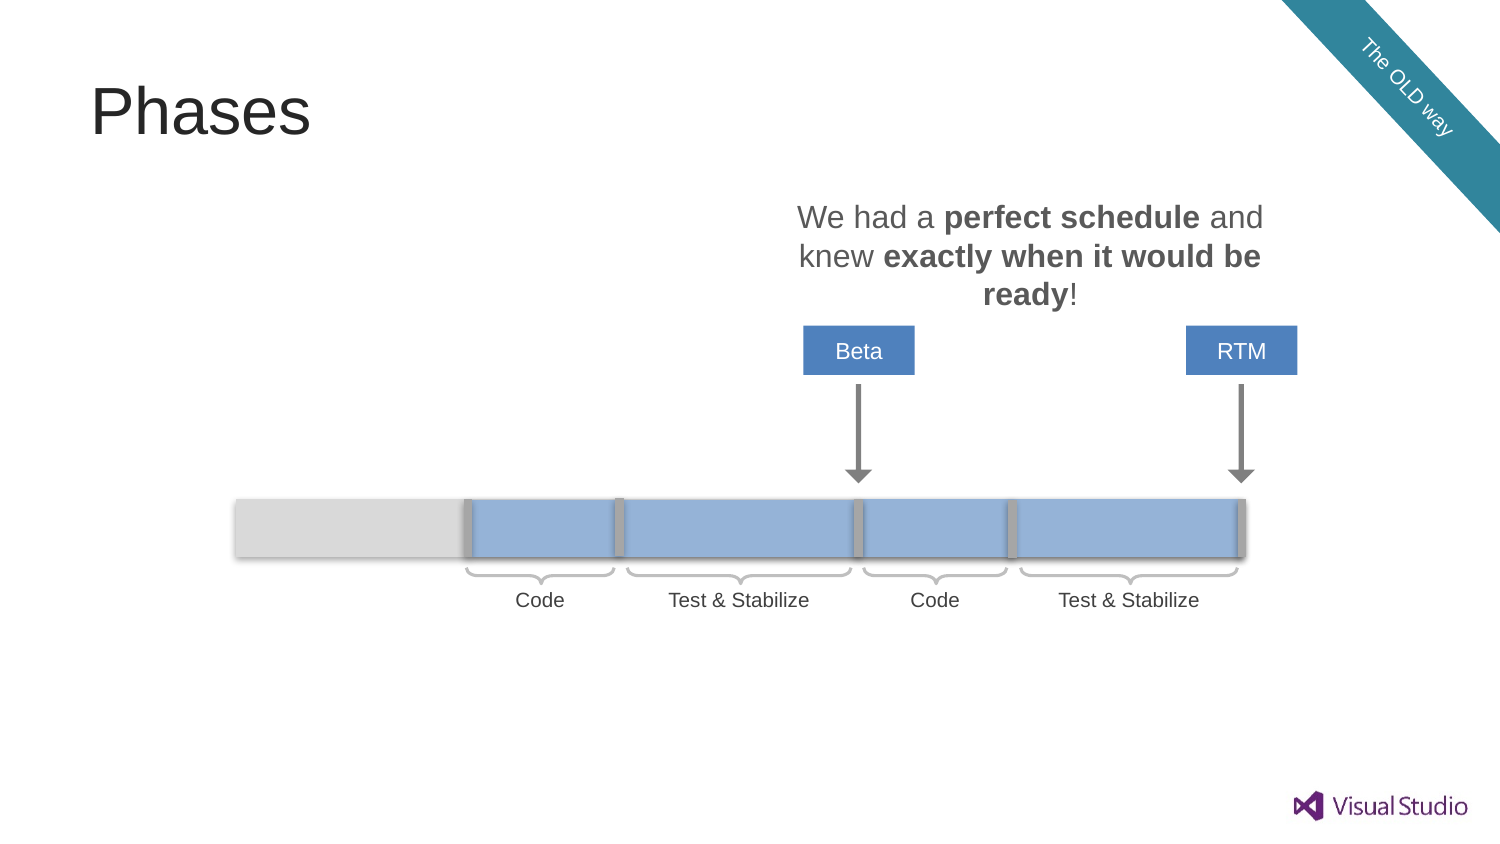

The OLD way
# Phases
We had a perfect schedule and knew exactly when it would be ready!
RTM
Beta

Code
Test & Stabilize
Code
Test & Stabilize